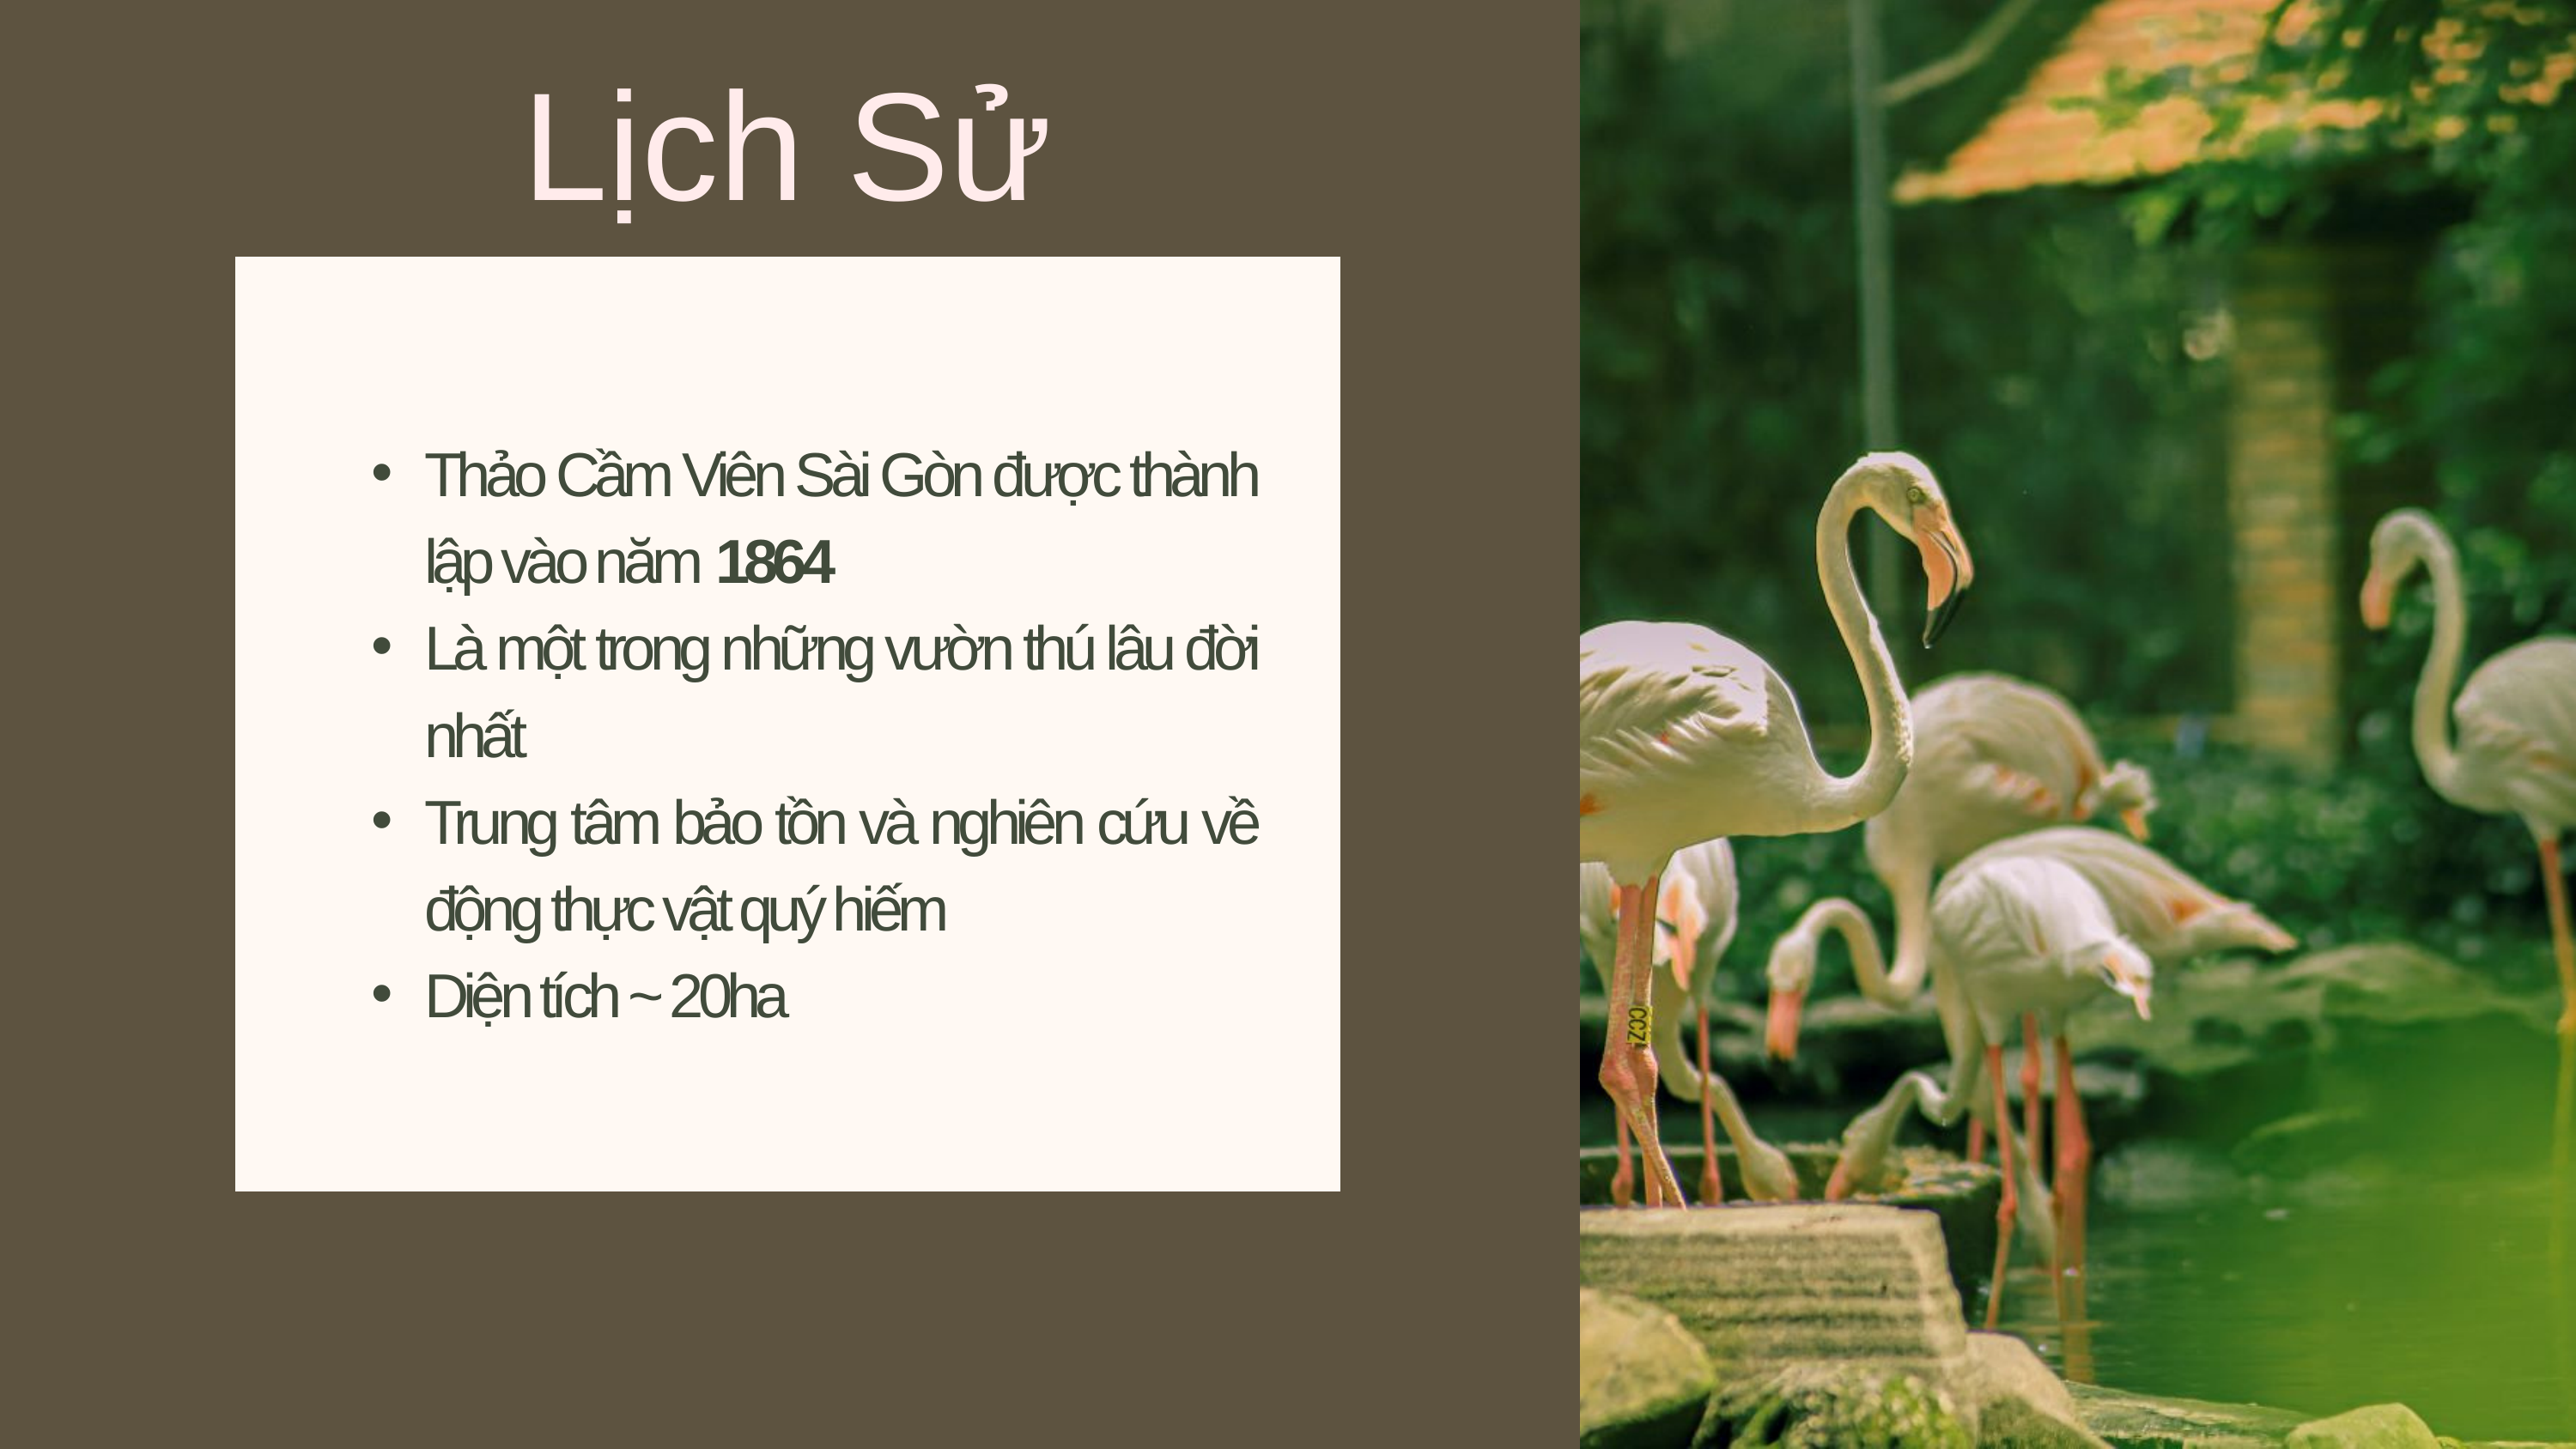

Lịch Sử

Thảo Cầm Viên Sài Gòn được thành lập vào năm 1864
Là một trong những vườn thú lâu đời nhất
Trung tâm bảo tồn và nghiên cứu về động thực vật quý hiếm
Diện tích ~ 20ha